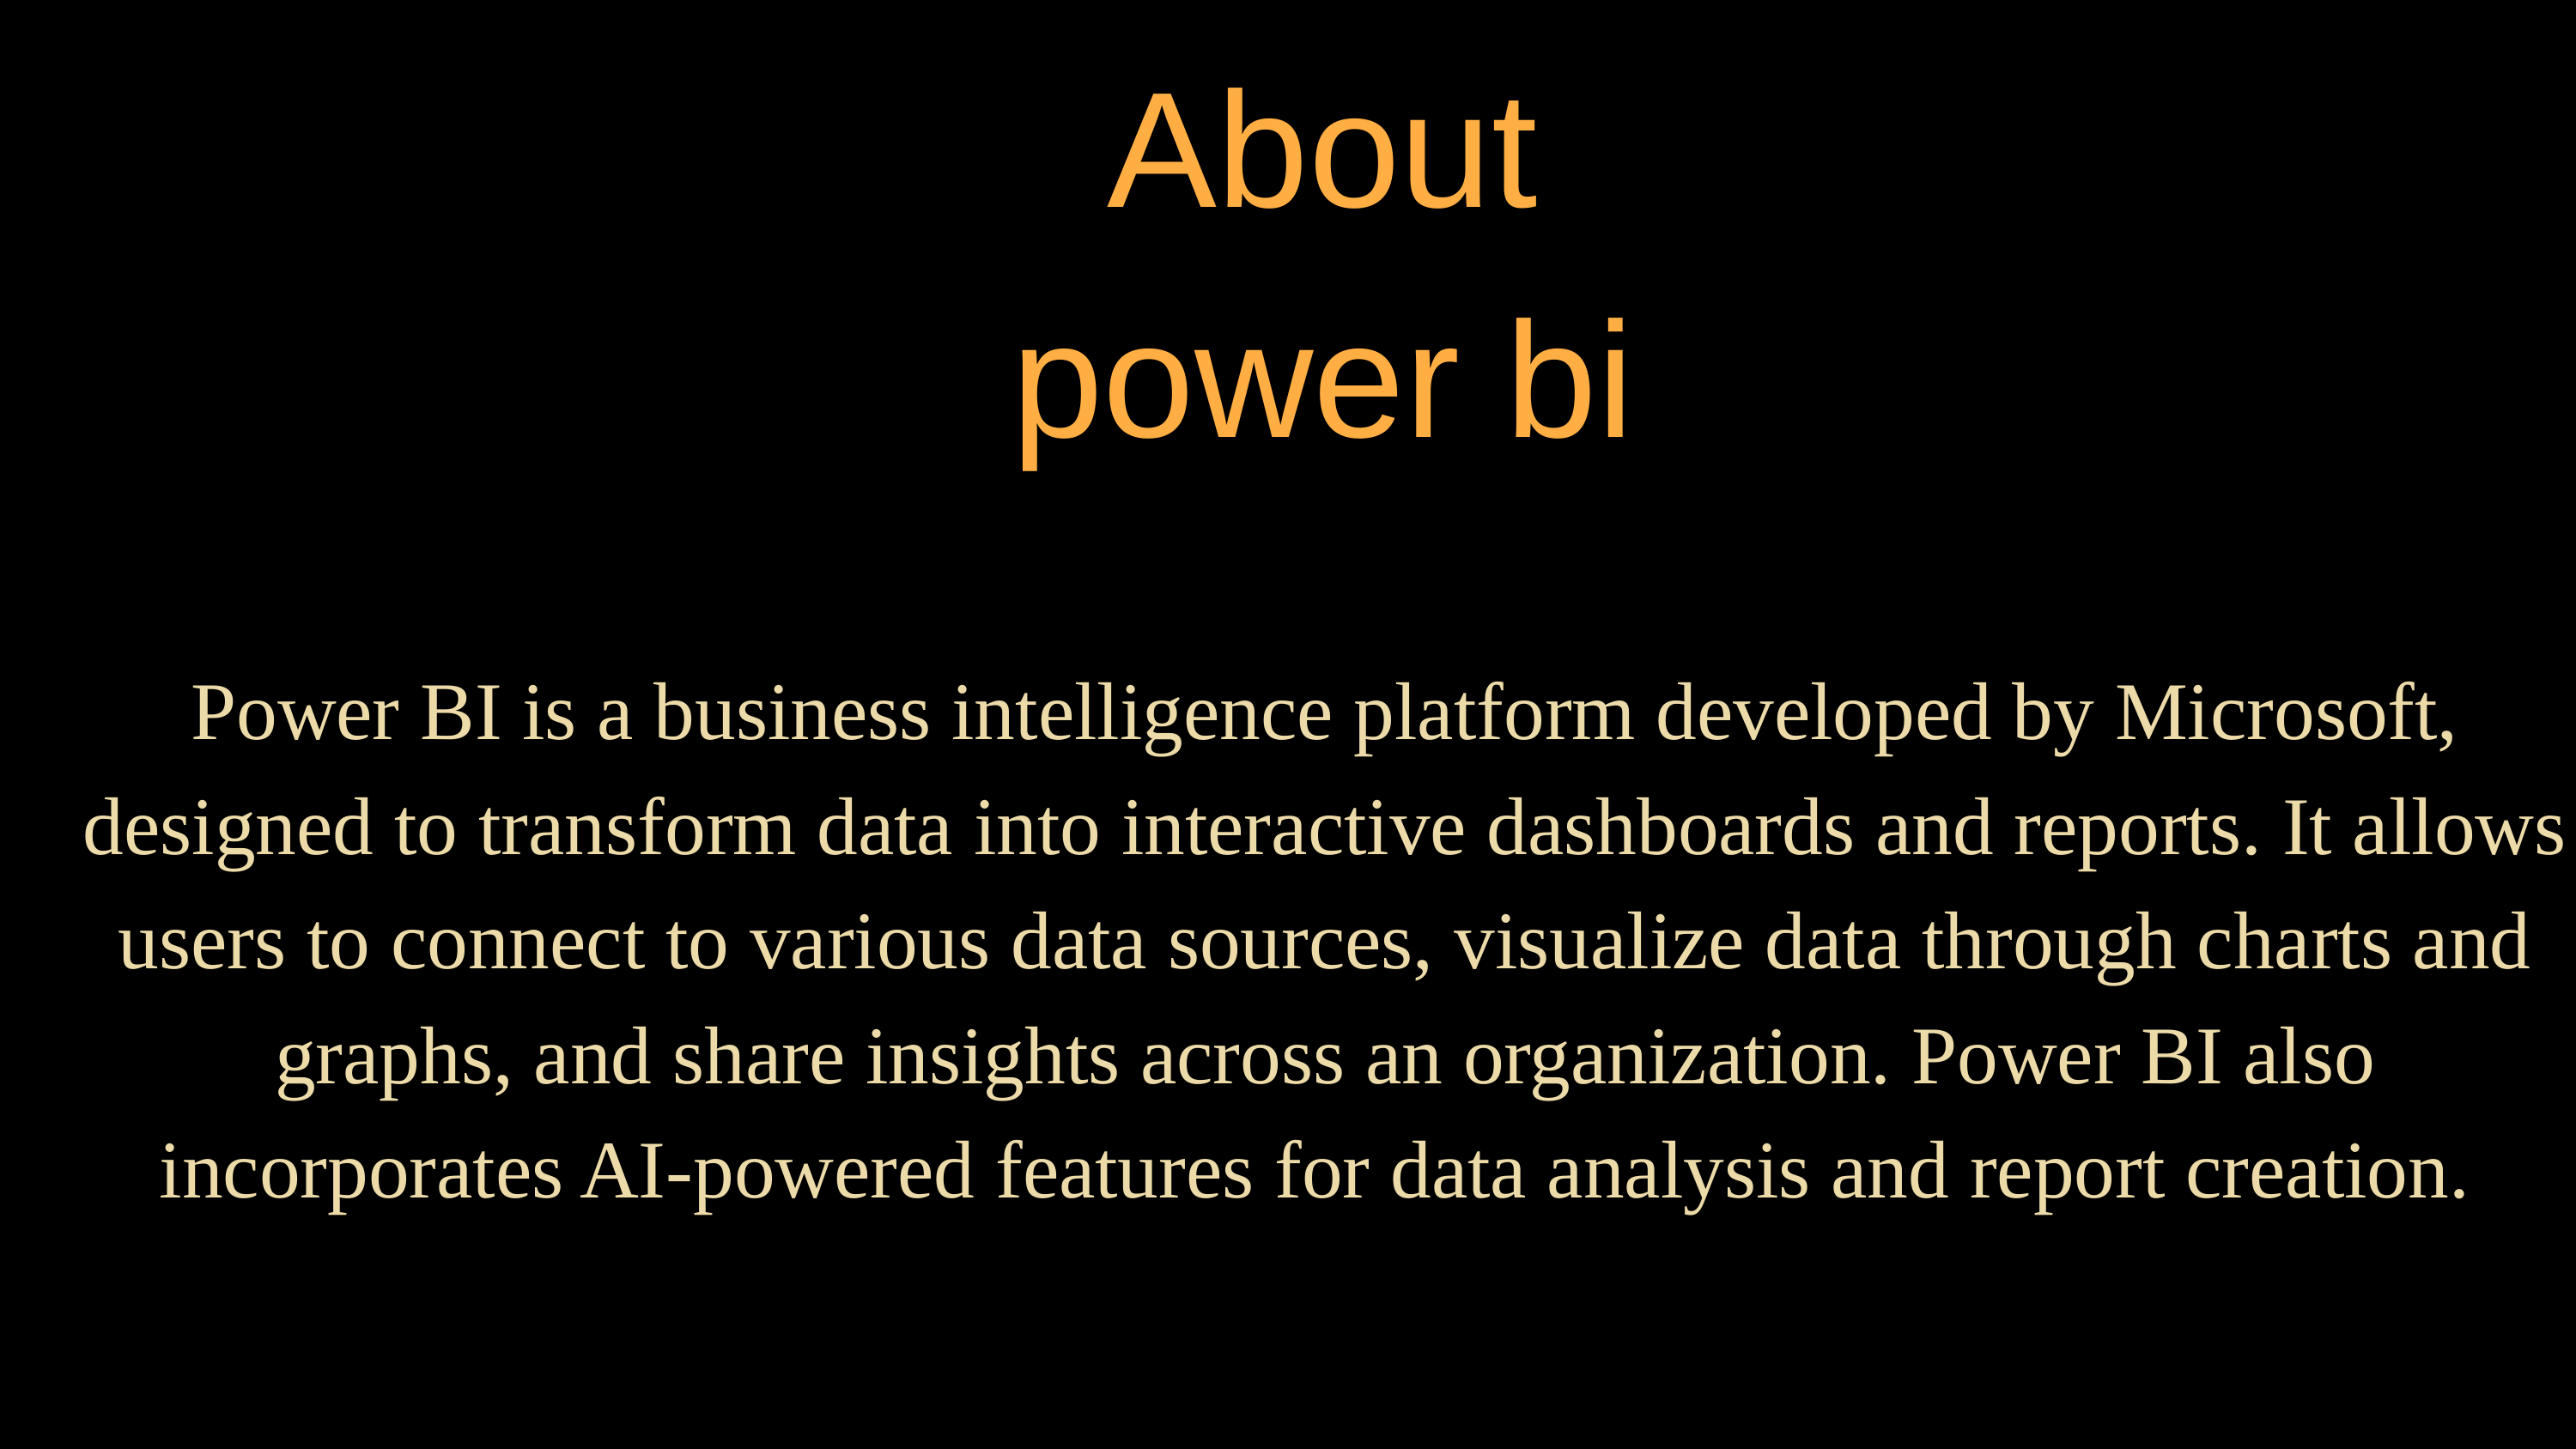

About
power bi
Power BI is a business intelligence platform developed by Microsoft, designed to transform data into interactive dashboards and reports. It allows users to connect to various data sources, visualize data through charts and graphs, and share insights across an organization. Power BI also incorporates AI-powered features for data analysis and report creation.